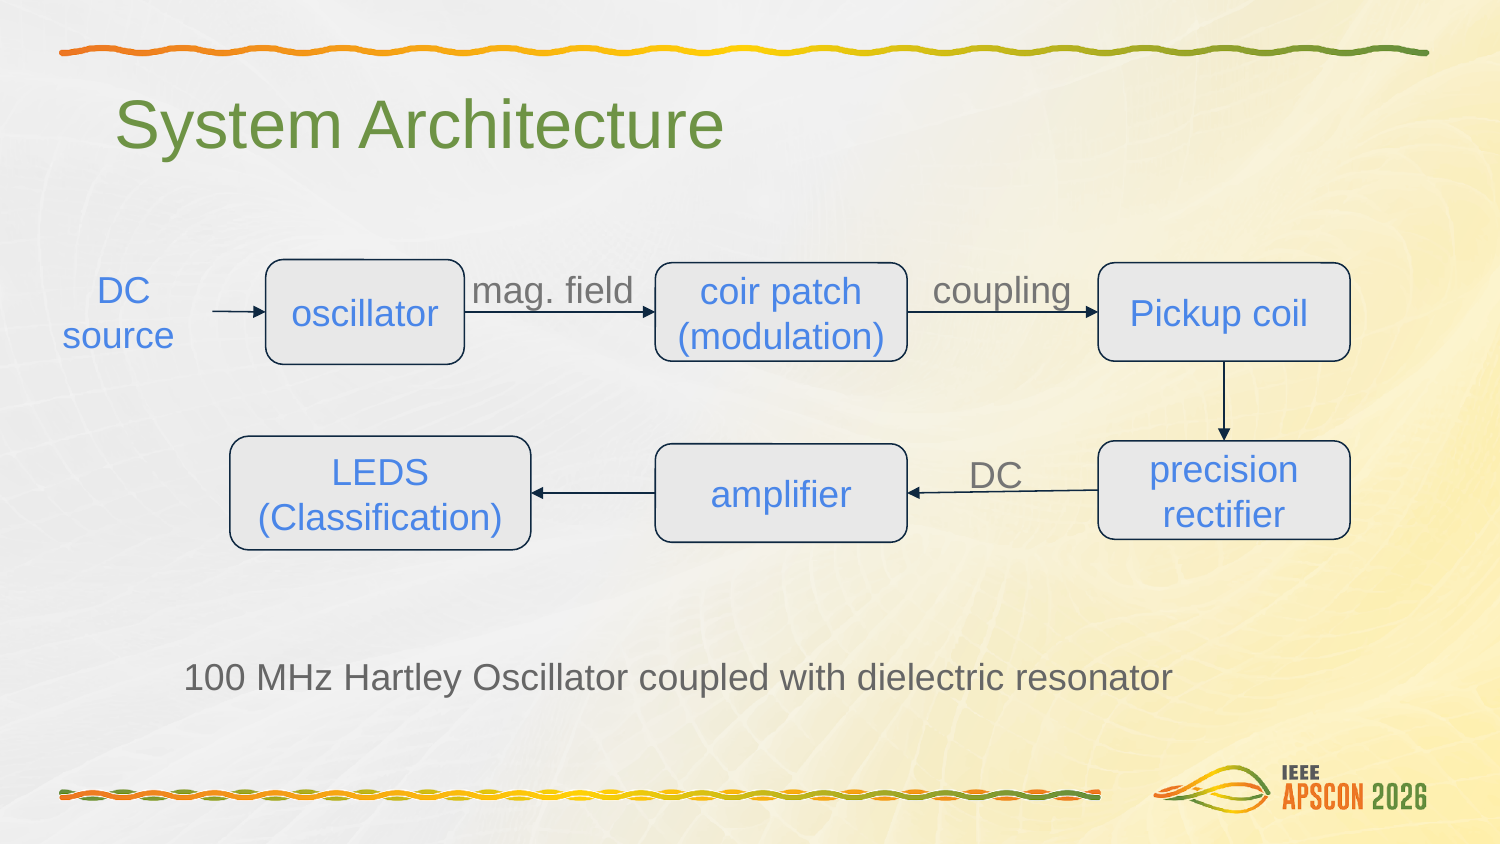

# System Architecture
DC source
mag. field
coupling
oscillator
coir patch
(modulation)
Pickup coil
LEDS (Classification)
DC
precision rectifier
amplifier
100 MHz Hartley Oscillator coupled with dielectric resonator